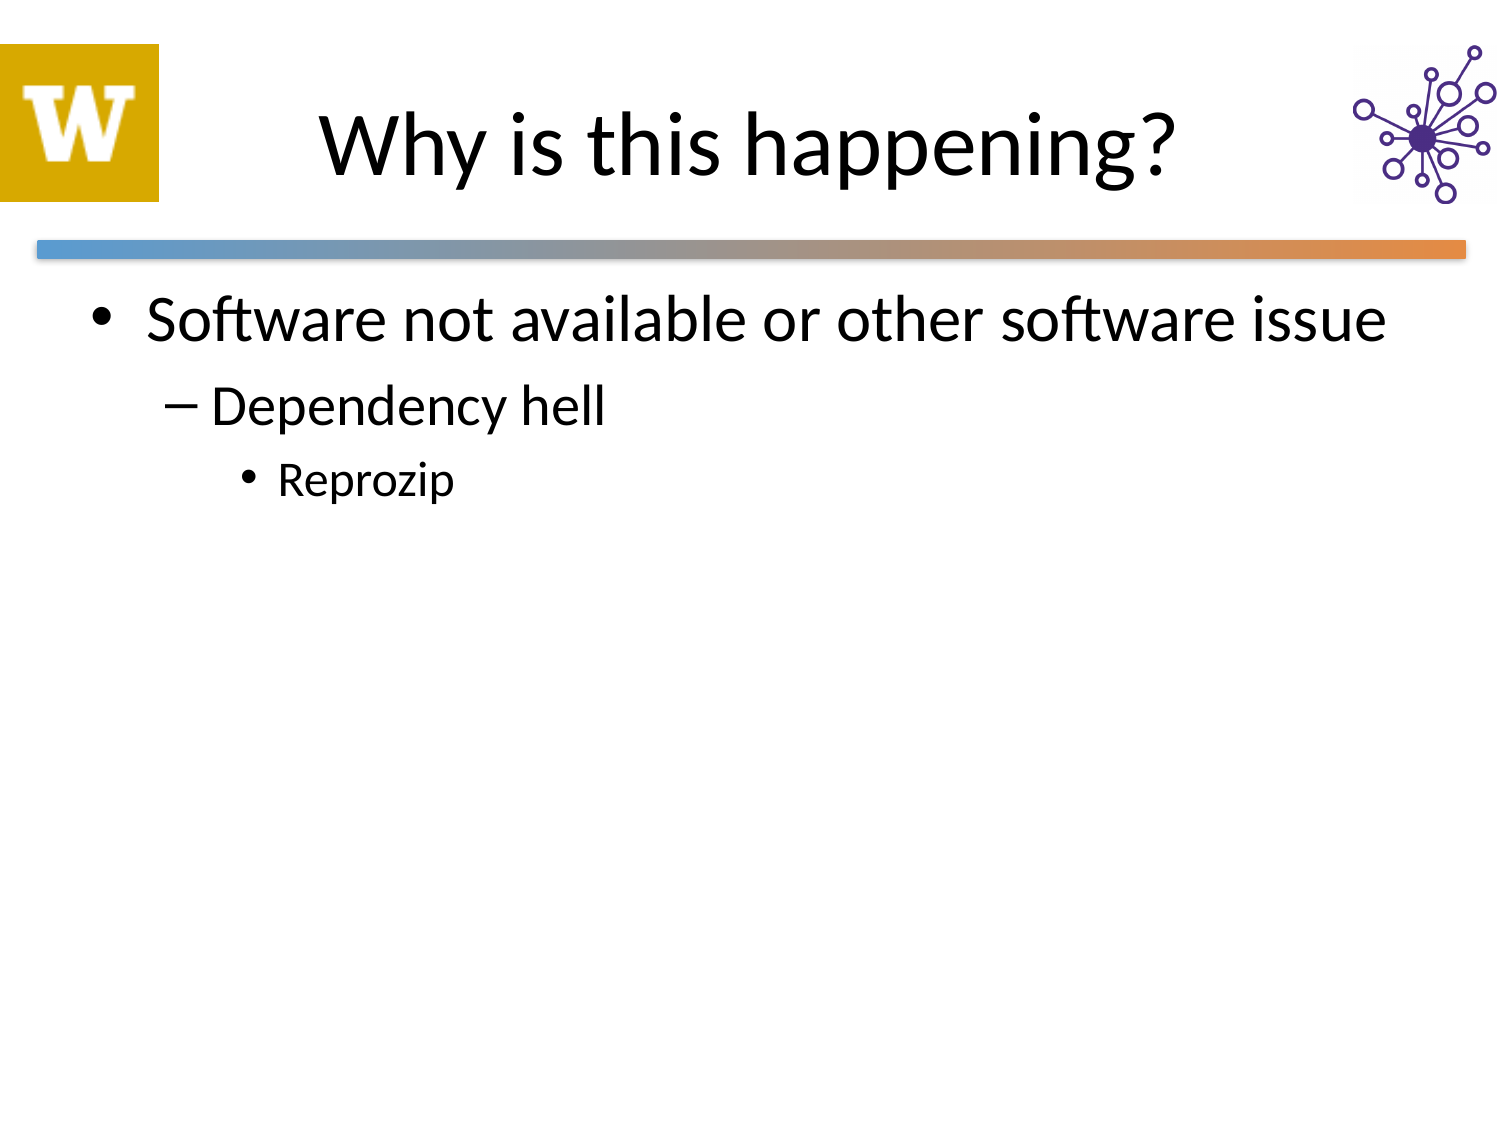

# Why is this happening?
Software not available or other software issue
Dependency hell
Reprozip